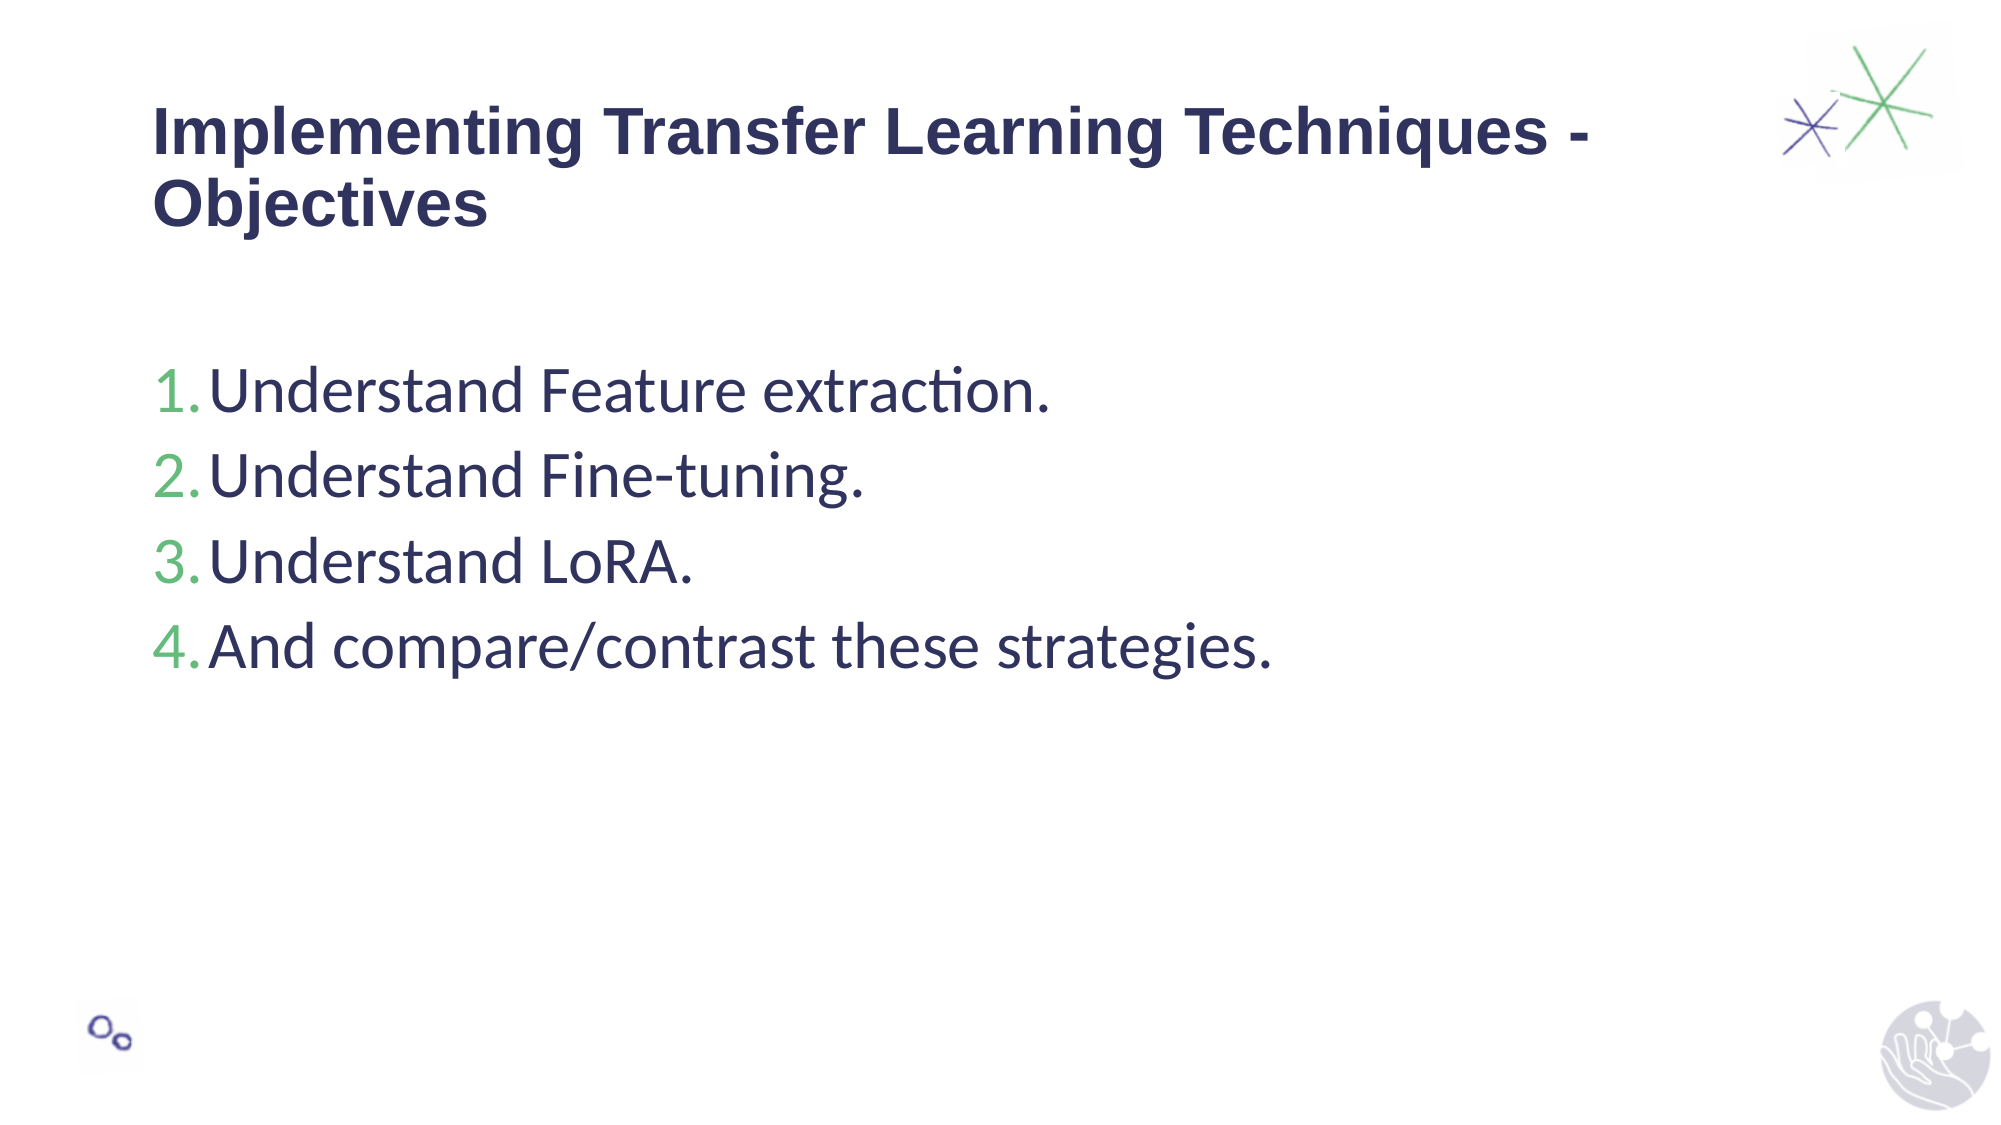

# Implementing Transfer Learning Techniques - Objectives
Understand Feature extraction.
Understand Fine-tuning.
Understand LoRA.
And compare/contrast these strategies.